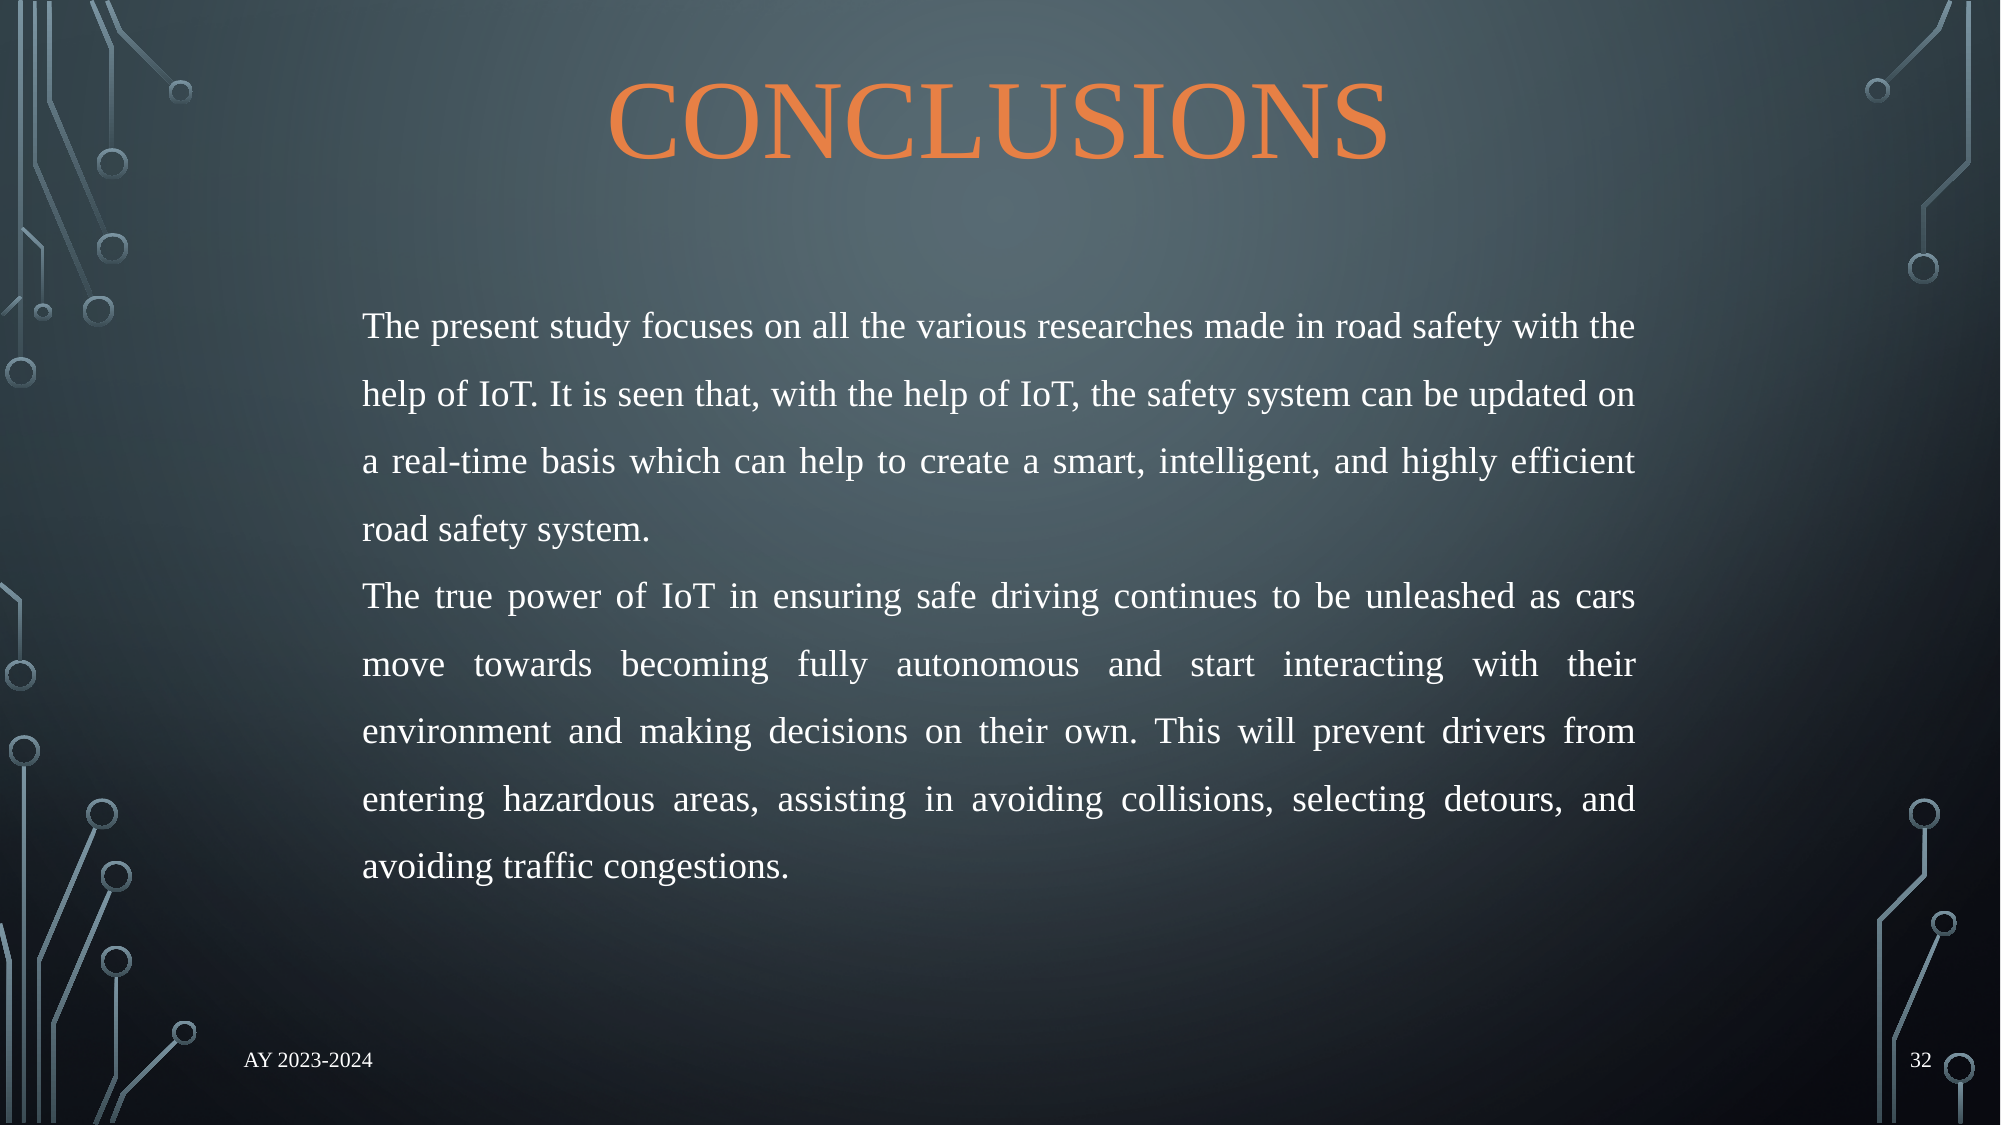

CONCLUSIONS
The present study focuses on all the various researches made in road safety with the help of IoT. It is seen that, with the help of IoT, the safety system can be updated on a real-time basis which can help to create a smart, intelligent, and highly efficient road safety system.
The true power of IoT in ensuring safe driving continues to be unleashed as cars move towards becoming fully autonomous and start interacting with their environment and making decisions on their own. This will prevent drivers from entering hazardous areas, assisting in avoiding collisions, selecting detours, and avoiding traffic congestions.
AY 2023-2024
32